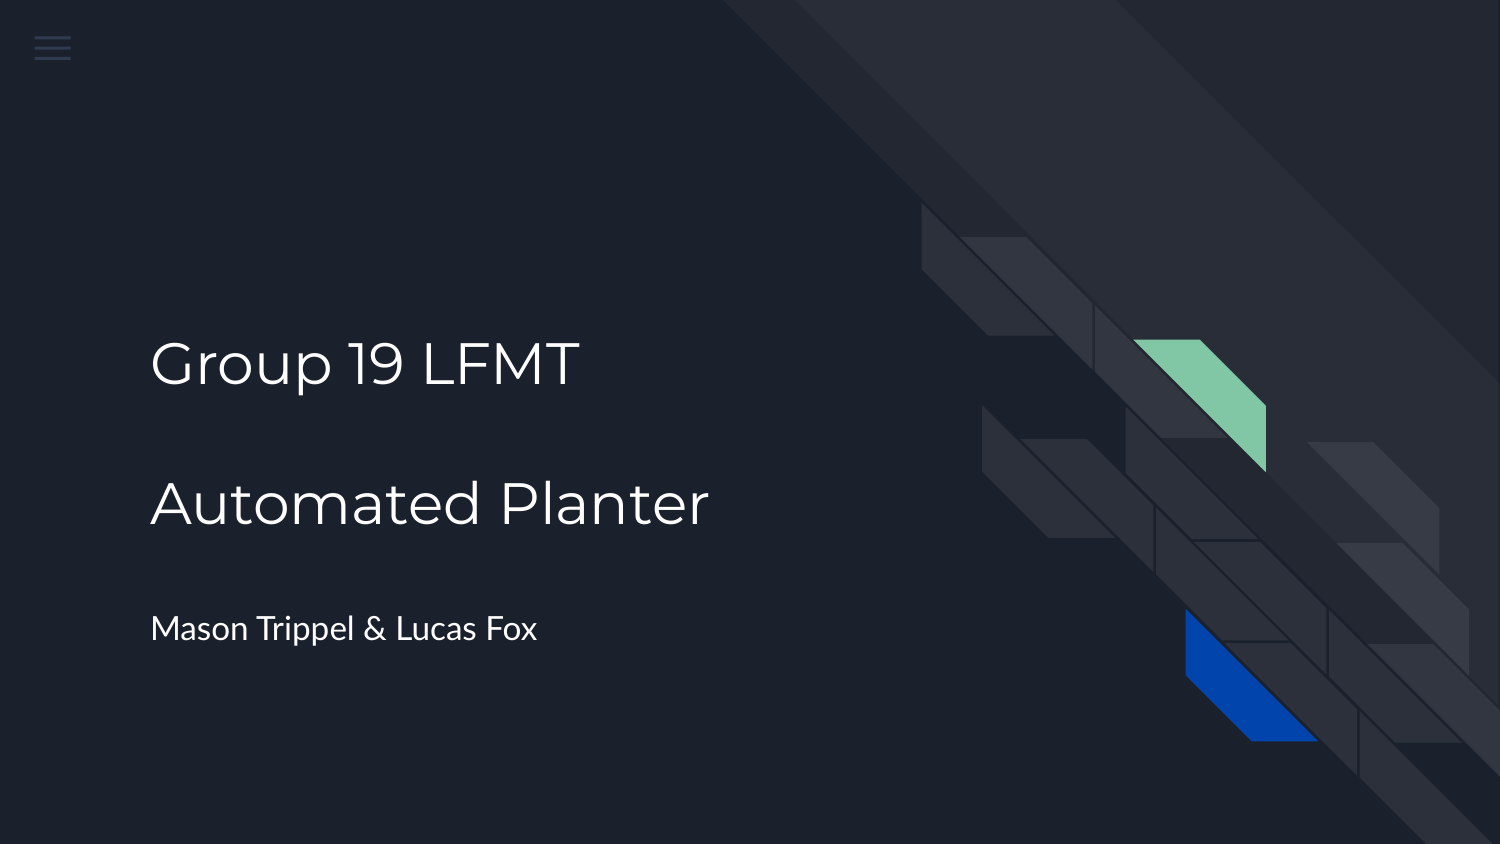

# Group 19 LFMT

Automated Planter
Mason Trippel & Lucas Fox